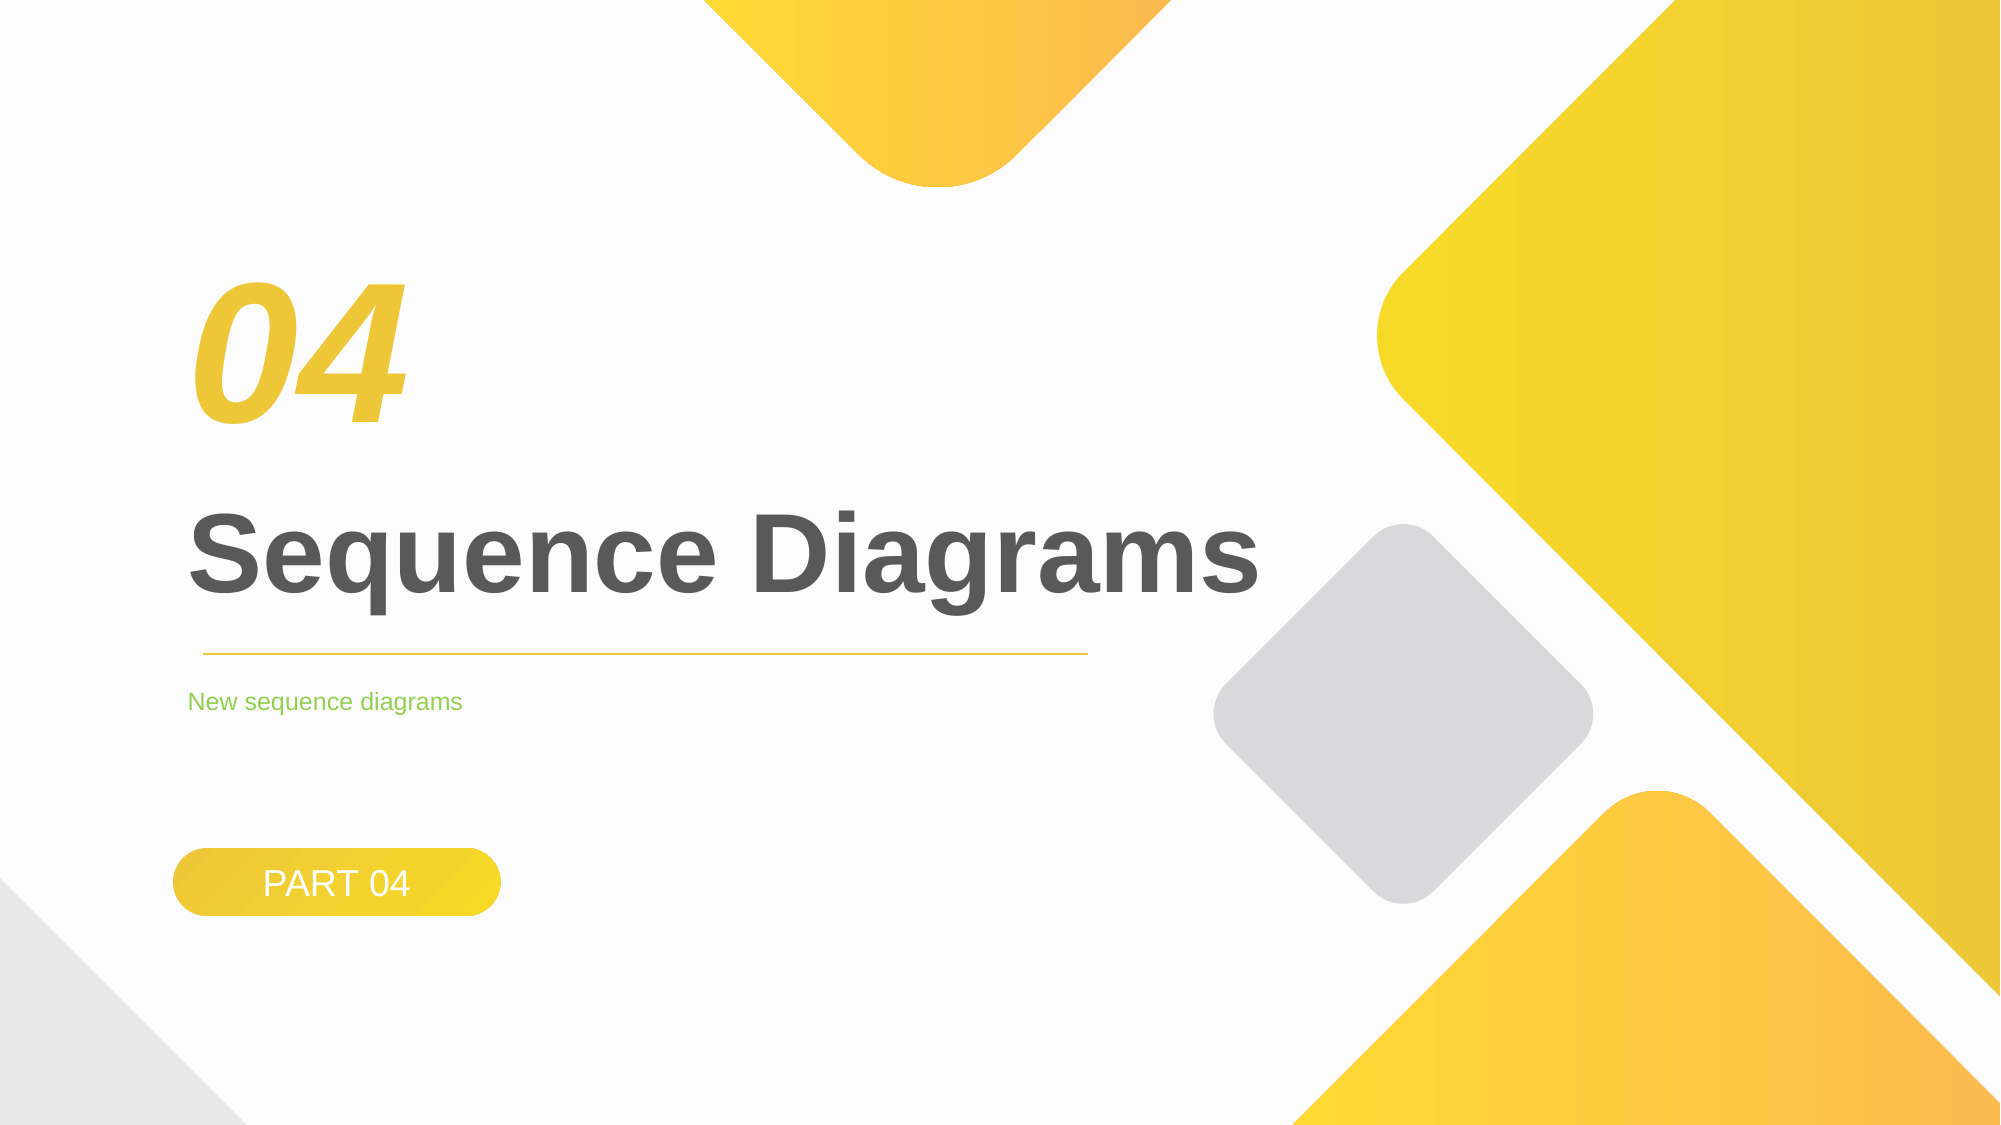

04
Sequence Diagrams
New sequence diagrams
PART 04